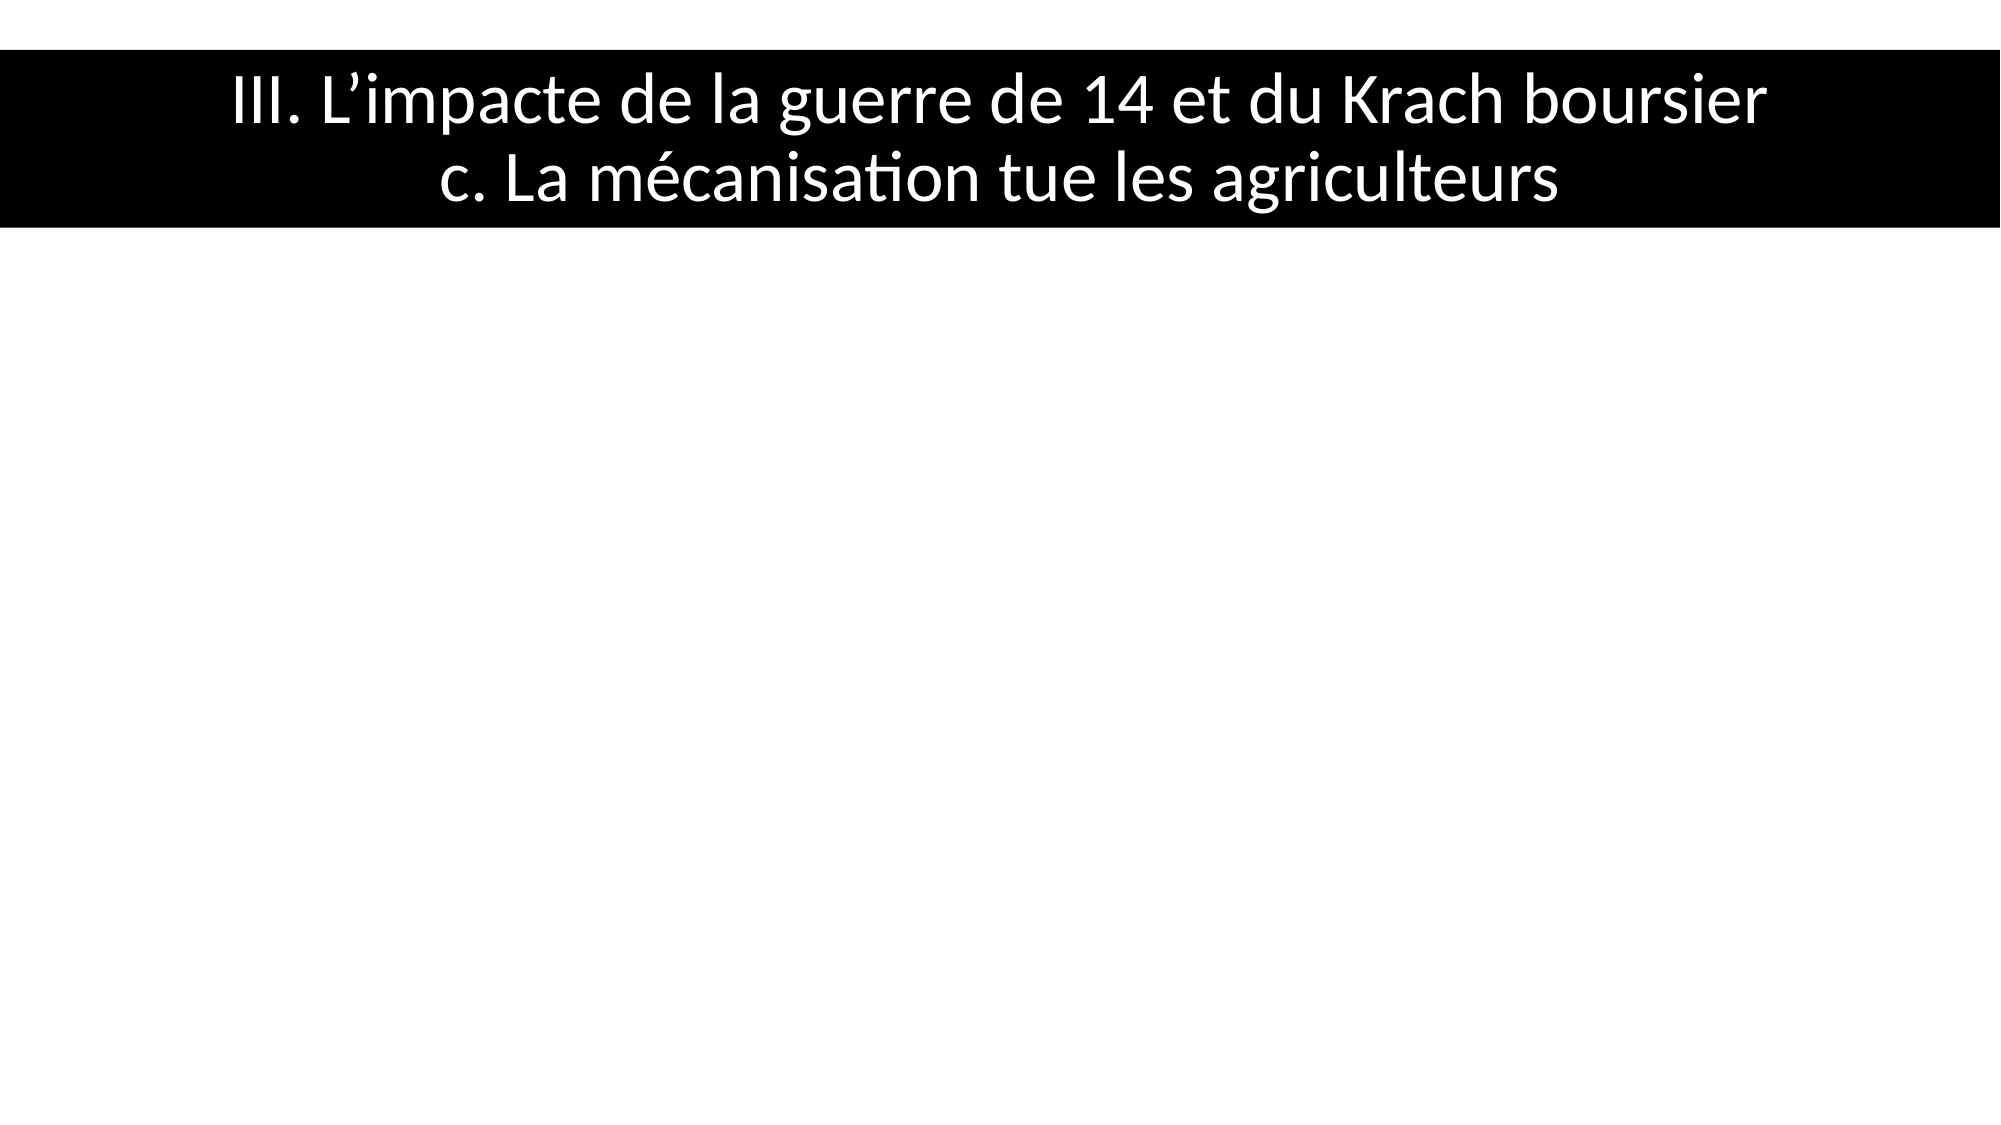

# III. L’impacte de la guerre de 14 et du Krach boursier c. La mécanisation tue les agriculteurs